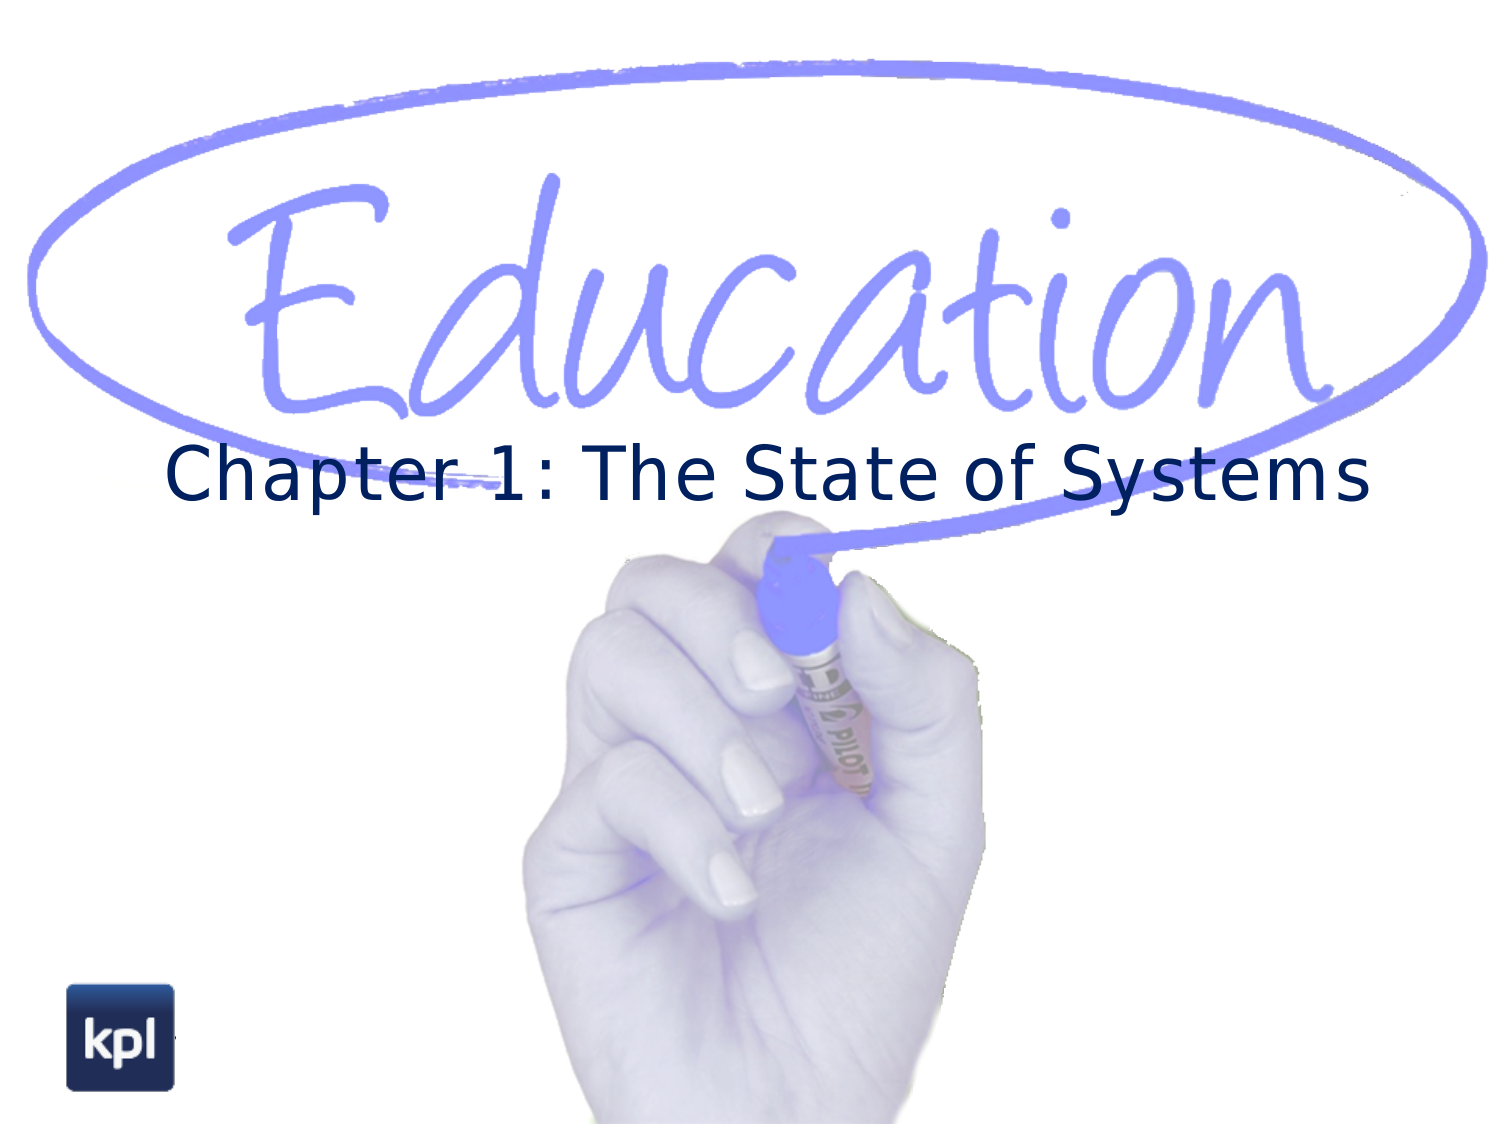

# Chapter 1: The State of Systems